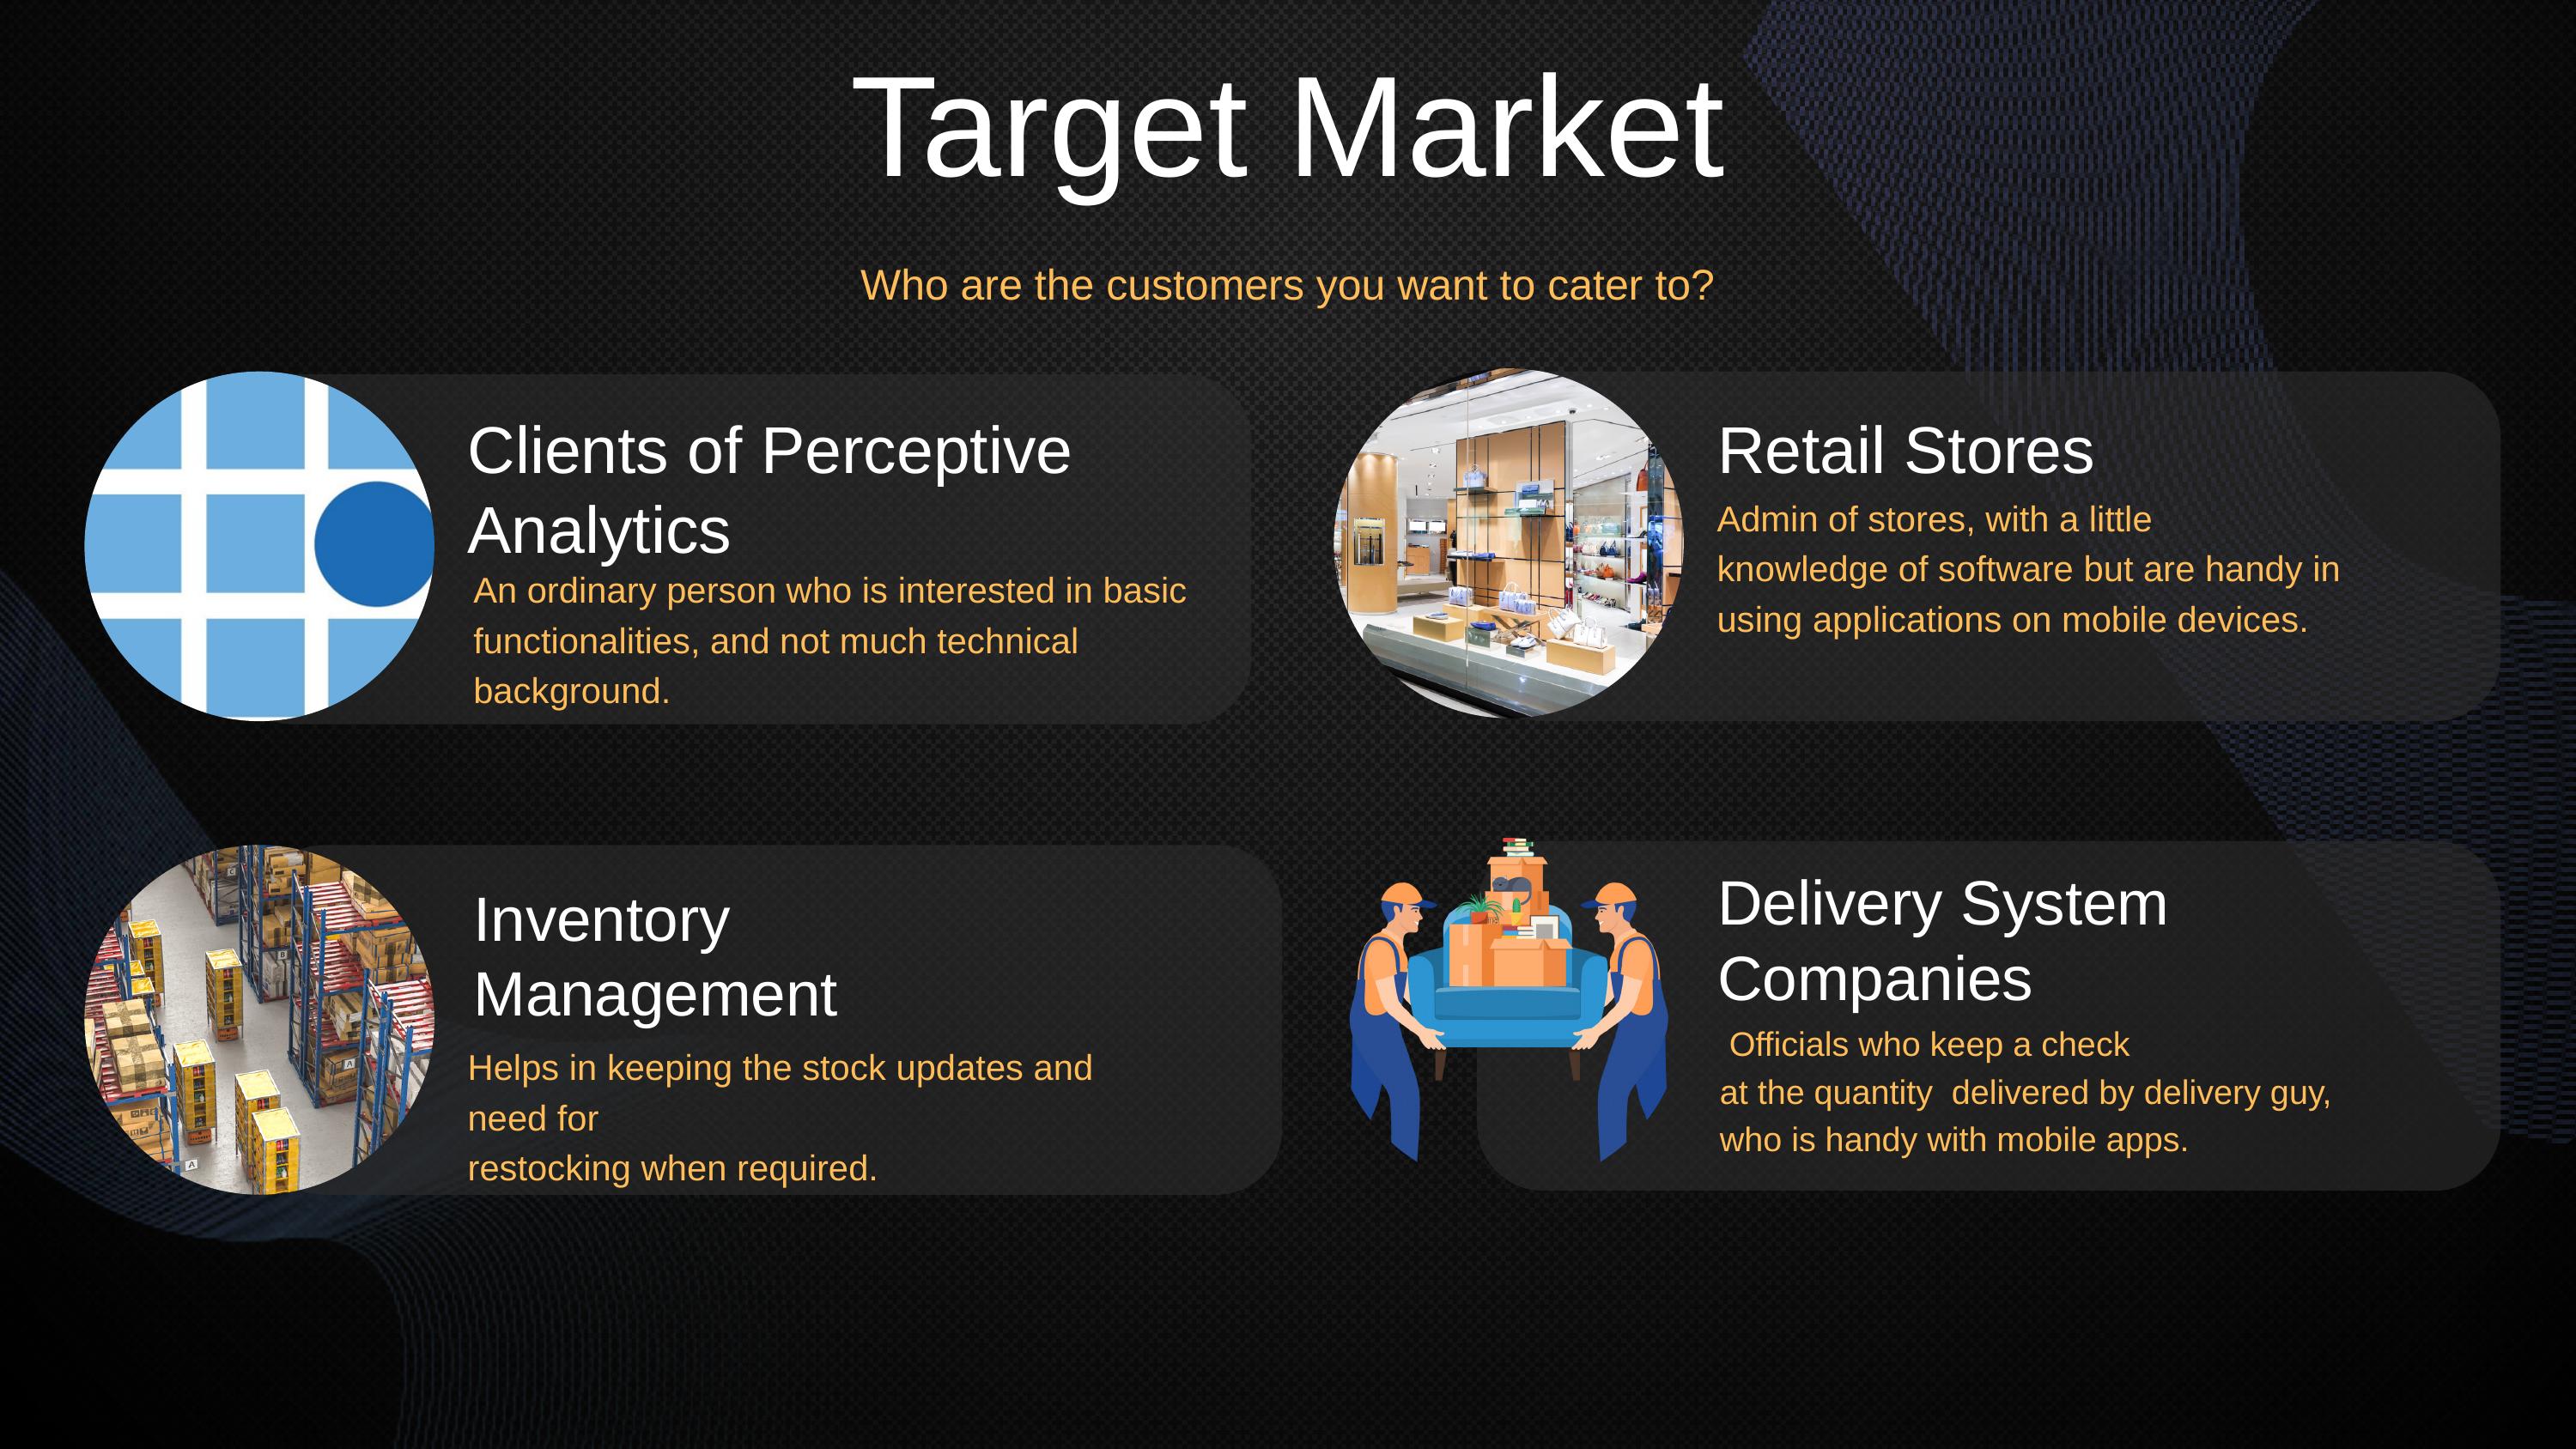

Target Market
Who are the customers you want to cater to?

Clients of Perceptive Analytics
Retail Stores

Admin of stores, with a little
knowledge of software but are handy in using applications on mobile devices.
An ordinary person who is interested in basic functionalities, and not much technical background.

Delivery System Companies
Inventory
Management
 Officials who keep a check
at the quantity  delivered by delivery guy, who is handy with mobile apps.
Helps in keeping the stock updates and need for
restocking when required.